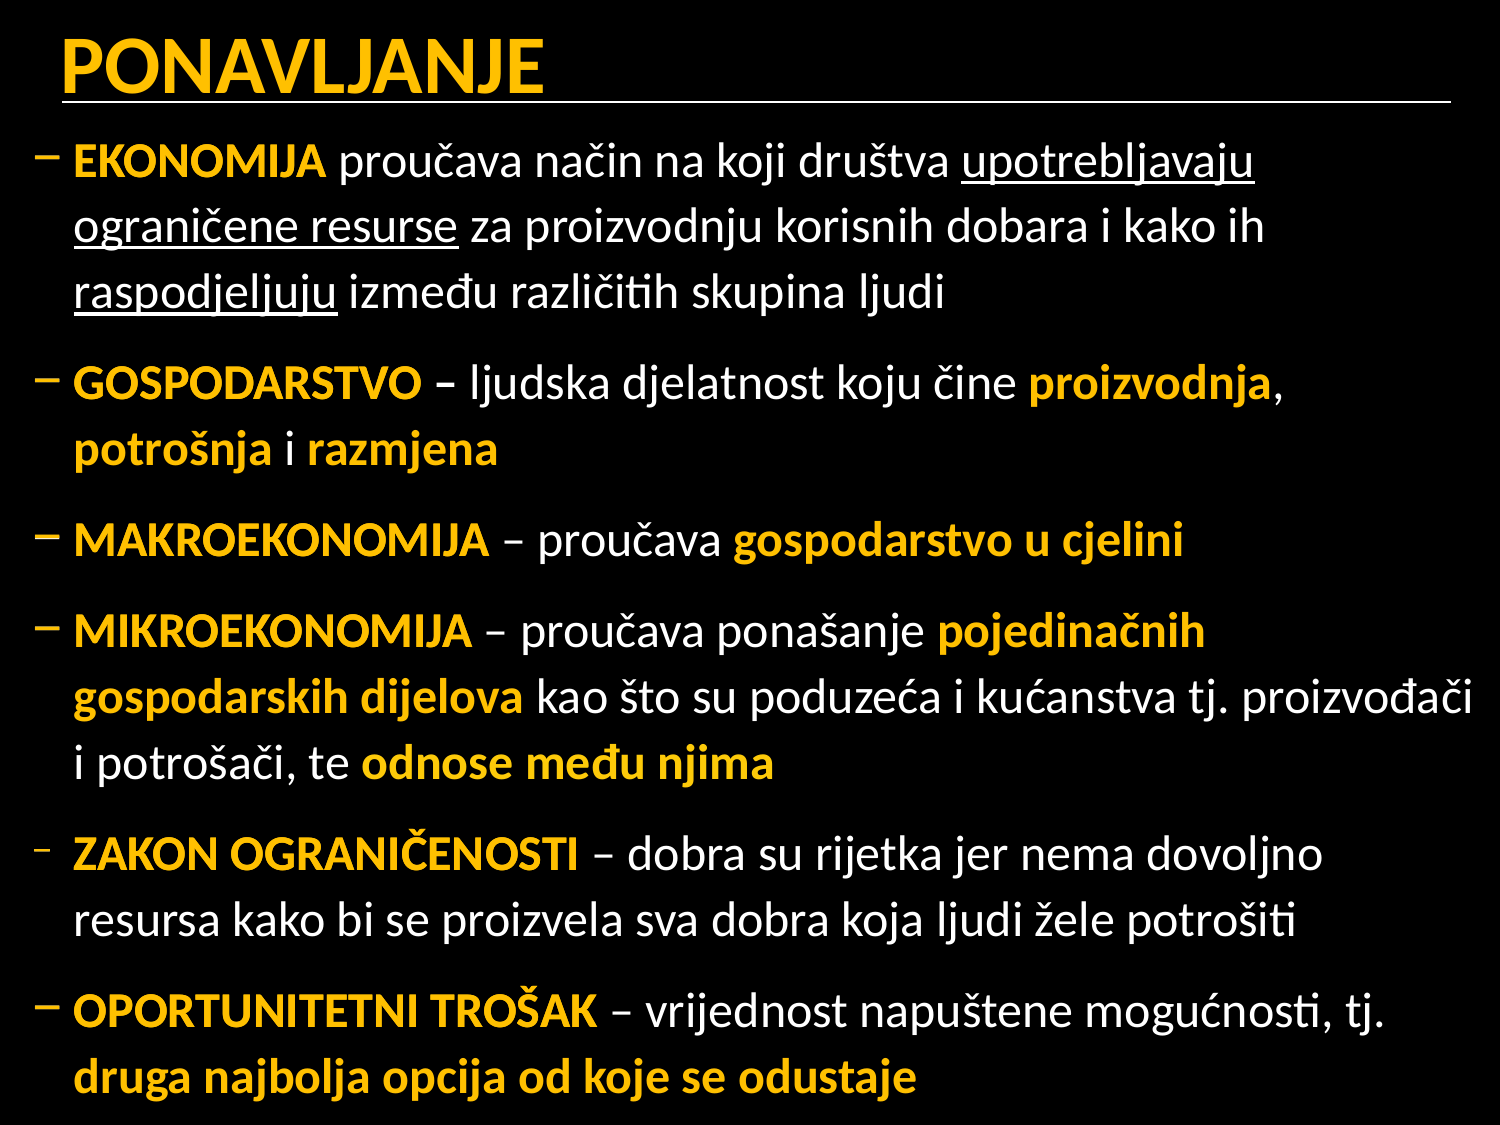

# PONAVLJANJE
EKONOMIJA proučava način na koji društva upotrebljavaju ograničene resurse za proizvodnju korisnih dobara i kako ih raspodjeljuju između različitih skupina ljudi
GOSPODARSTVO – ljudska djelatnost koju čine proizvodnja, potrošnja i razmjena
MAKROEKONOMIJA – proučava gospodarstvo u cjelini
MIKROEKONOMIJA – proučava ponašanje pojedinačnih  gospodarskih dijelova kao što su poduzeća i kućanstva tj. proizvođači i potrošači, te odnose među njima
ZAKON OGRANIČENOSTI – dobra su rijetka jer nema dovoljno resursa kako bi se proizvela sva dobra koja ljudi žele potrošiti
OPORTUNITETNI TROŠAK – vrijednost napuštene mogućnosti, tj. druga najbolja opcija od koje se odustaje
EKONOMIJA proučava način na koji društva upotrebljavaju ograničene resurse za proizvodnju korisnih dobara i kako ih raspodjeljuju između različitih skupina ljudi
GOSPODARSTVO – ljudska djelatnost koju čine proizvodnja, potrošnja i razmjena
MAKROEKONOMIJA – proučava gospodarstvo u cjelini
MIKROEKONOMIJA – proučava ponašanje pojedinačnih  gospodarskih dijelova kao što su poduzeća i kućanstva tj. proizvođači i potrošači, te odnose među njima
ZAKON OGRANIČENOSTI – dobra su rijetka jer nema dovoljno resursa kako bi se proizvela sva dobra koja ljudi žele potrošiti
OPORTUNITETNI TROŠAK – vrijednost napuštene mogućnosti, tj. druga najbolja opcija od koje se odustaje